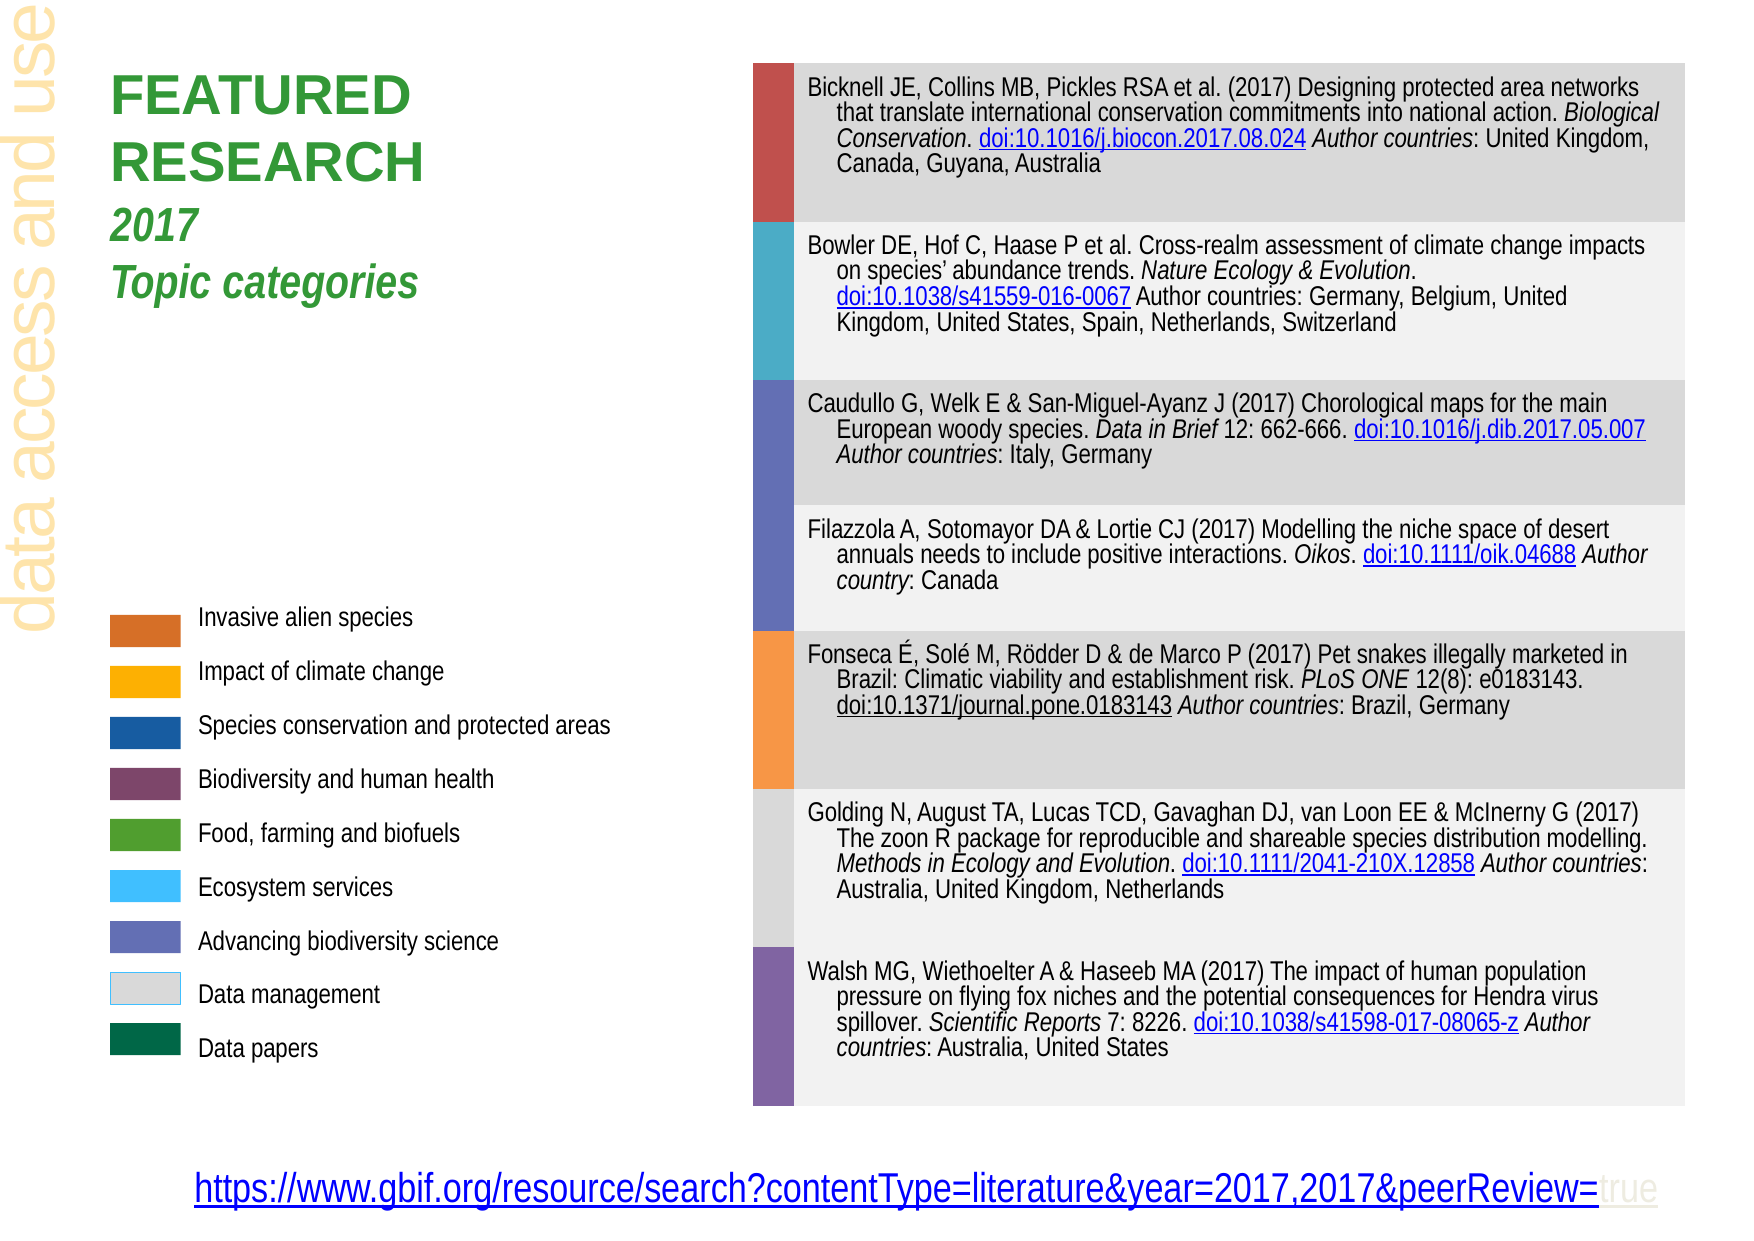

# Featured research 2017 Topic categories
|  | Bicknell JE, Collins MB, Pickles RSA et al. (2017) Designing protected area networks that translate international conservation commitments into national action. Biological Conservation. doi:10.1016/j.biocon.2017.08.024 Author countries: United Kingdom, Canada, Guyana, Australia |
| --- | --- |
|  | Bowler DE, Hof C, Haase P et al. Cross-realm assessment of climate change impacts on species’ abundance trends. Nature Ecology & Evolution. doi:10.1038/s41559-016-0067 Author countries: Germany, Belgium, United Kingdom, United States, Spain, Netherlands, Switzerland |
|  | Caudullo G, Welk E & San-Miguel-Ayanz J (2017) Chorological maps for the main European woody species. Data in Brief 12: 662-666. doi:10.1016/j.dib.2017.05.007 Author countries: Italy, Germany |
|  | Filazzola A, Sotomayor DA & Lortie CJ (2017) Modelling the niche space of desert annuals needs to include positive interactions. Oikos. doi:10.1111/oik.04688 Author country: Canada |
|  | Fonseca É, Solé M, Rödder D & de Marco P (2017) Pet snakes illegally marketed in Brazil: Climatic viability and establishment risk. PLoS ONE 12(8): e0183143. doi:10.1371/journal.pone.0183143 Author countries: Brazil, Germany |
|  | Golding N, August TA, Lucas TCD, Gavaghan DJ, van Loon EE & McInerny G (2017) The zoon R package for reproducible and shareable species distribution modelling. Methods in Ecology and Evolution. doi:10.1111/2041-210X.12858 Author countries: Australia, United Kingdom, Netherlands |
|  | Walsh MG, Wiethoelter A & Haseeb MA (2017) The impact of human population pressure on flying fox niches and the potential consequences for Hendra virus spillover. Scientific Reports 7: 8226. doi:10.1038/s41598-017-08065-z Author countries: Australia, United States |
data access and use

Invasive alien species
Impact of climate change
Species conservation and protected areas
Biodiversity and human health
Food, farming and biofuels
Ecosystem services
Advancing biodiversity science
Data management
Data papers

https://www.gbif.org/resource/search?contentType=literature&year=2017,2017&peerReview=true